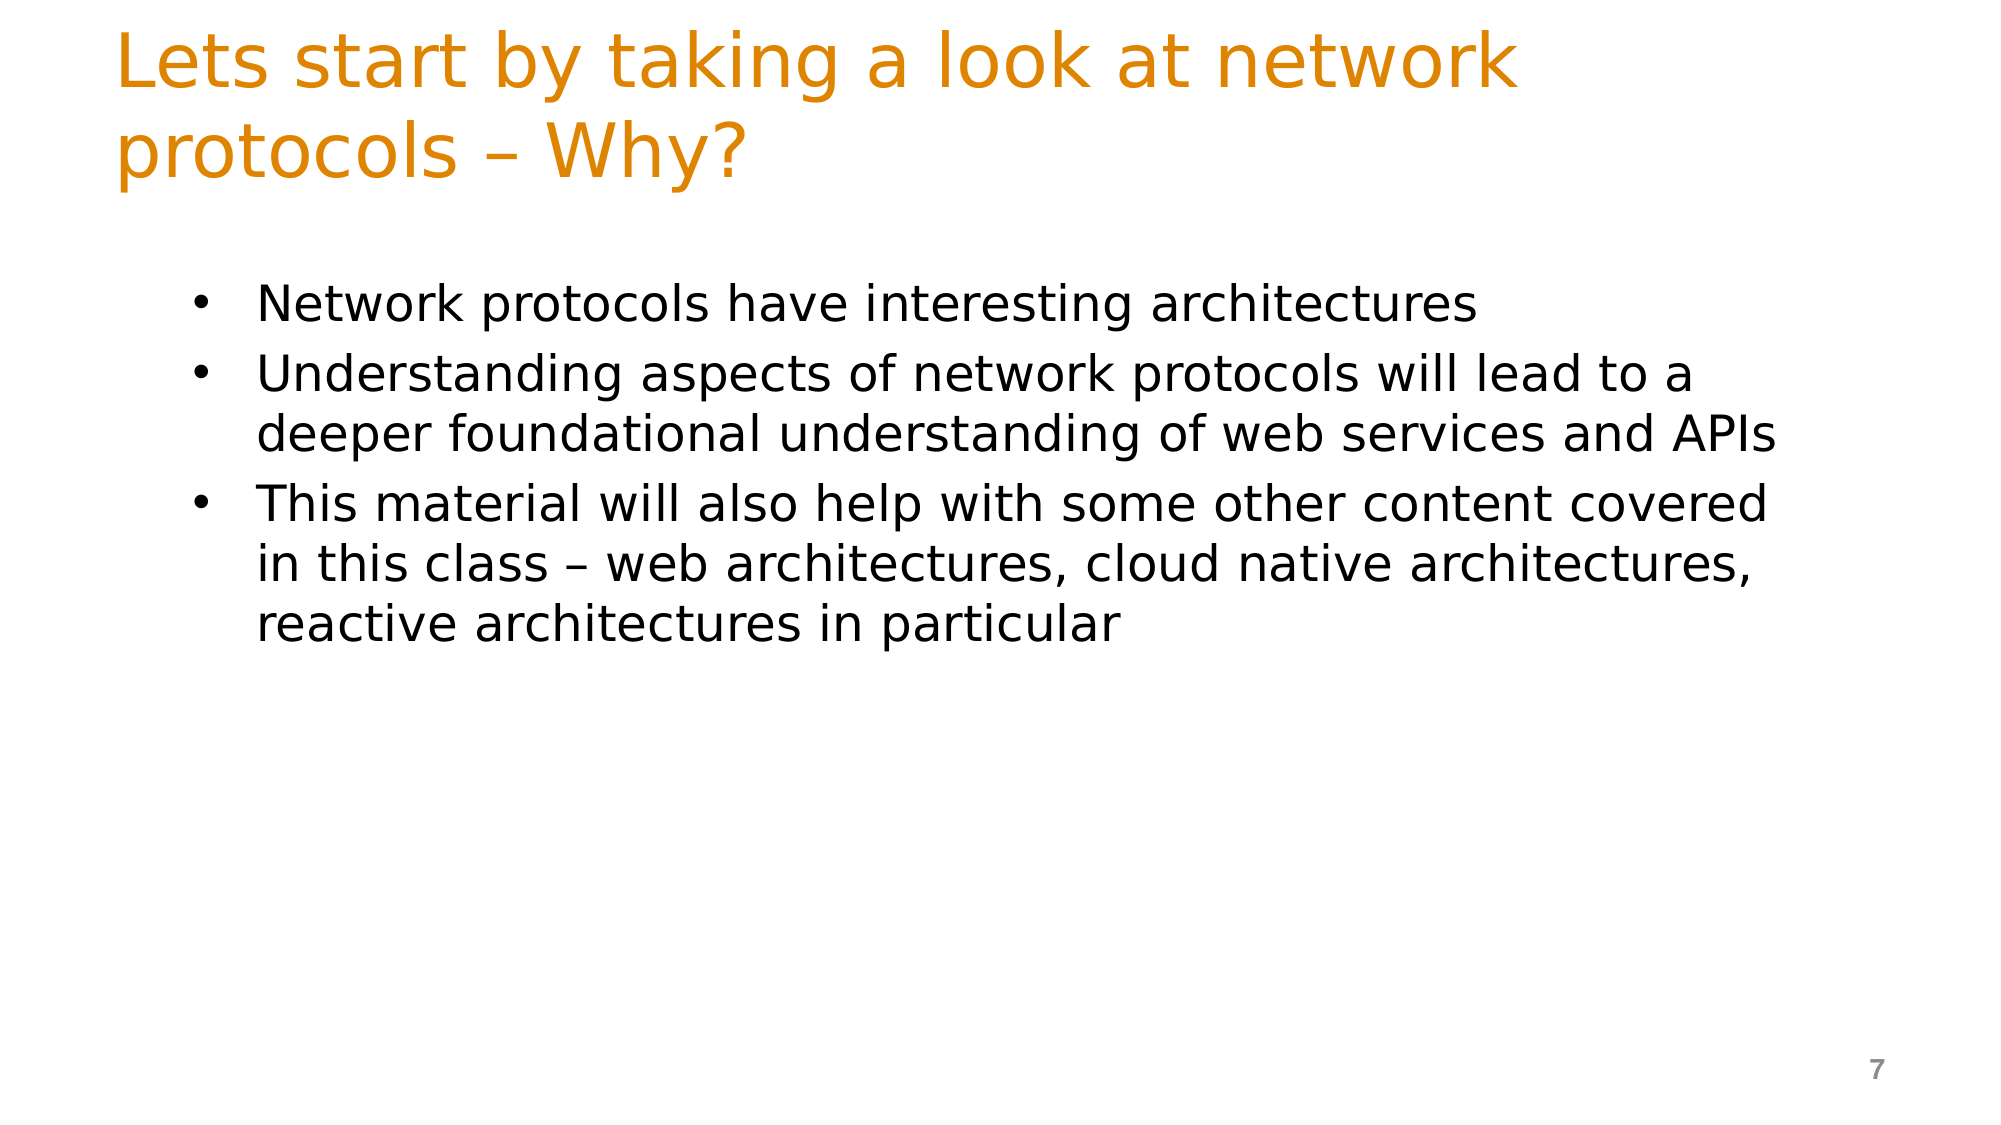

# Lets start by taking a look at network protocols – Why?
Network protocols have interesting architectures
Understanding aspects of network protocols will lead to a deeper foundational understanding of web services and APIs
This material will also help with some other content covered in this class – web architectures, cloud native architectures, reactive architectures in particular

7